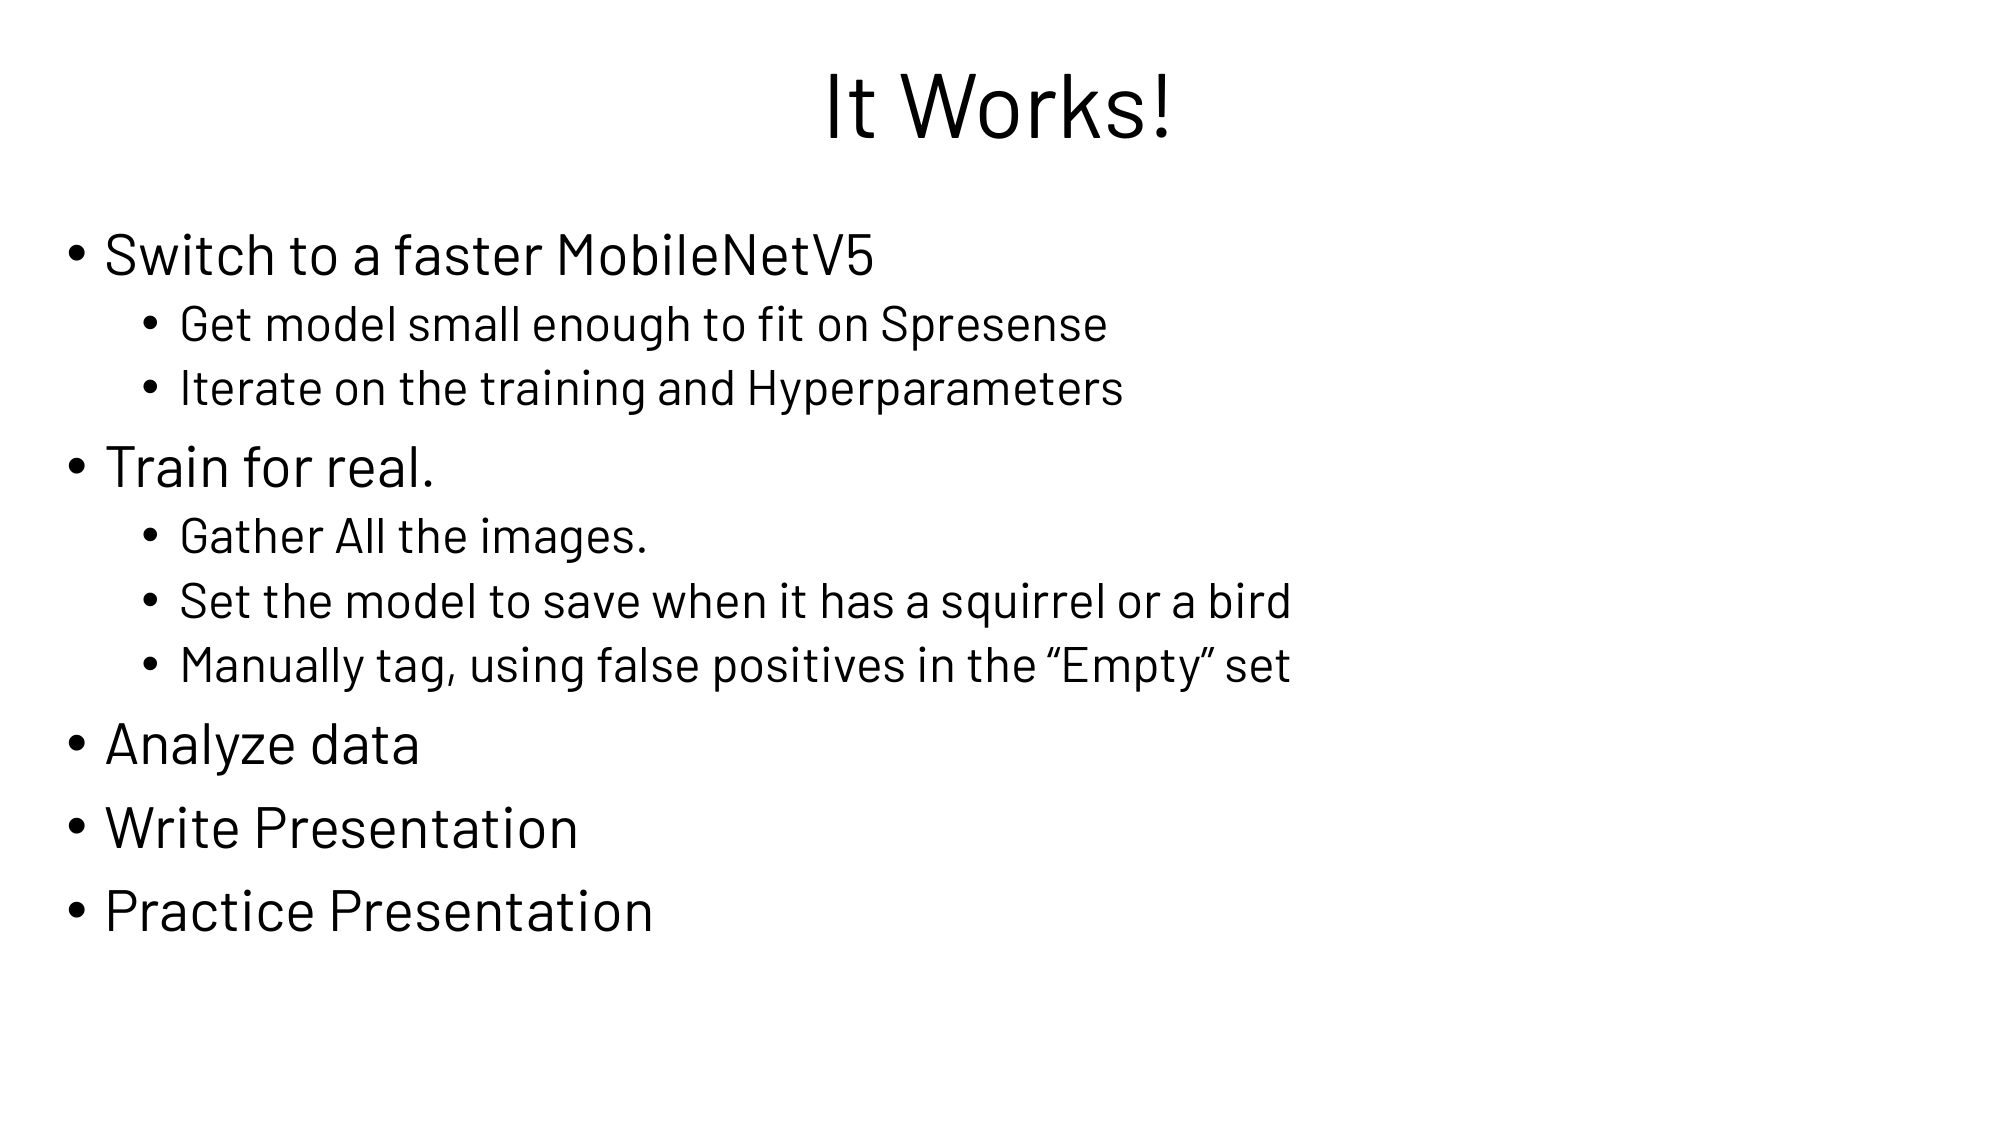

# It Works!
Switch to a faster MobileNetV5
Get model small enough to fit on Spresense
Iterate on the training and Hyperparameters
Train for real.
Gather All the images.
Set the model to save when it has a squirrel or a bird
Manually tag, using false positives in the “Empty” set
Analyze data
Write Presentation
Practice Presentation